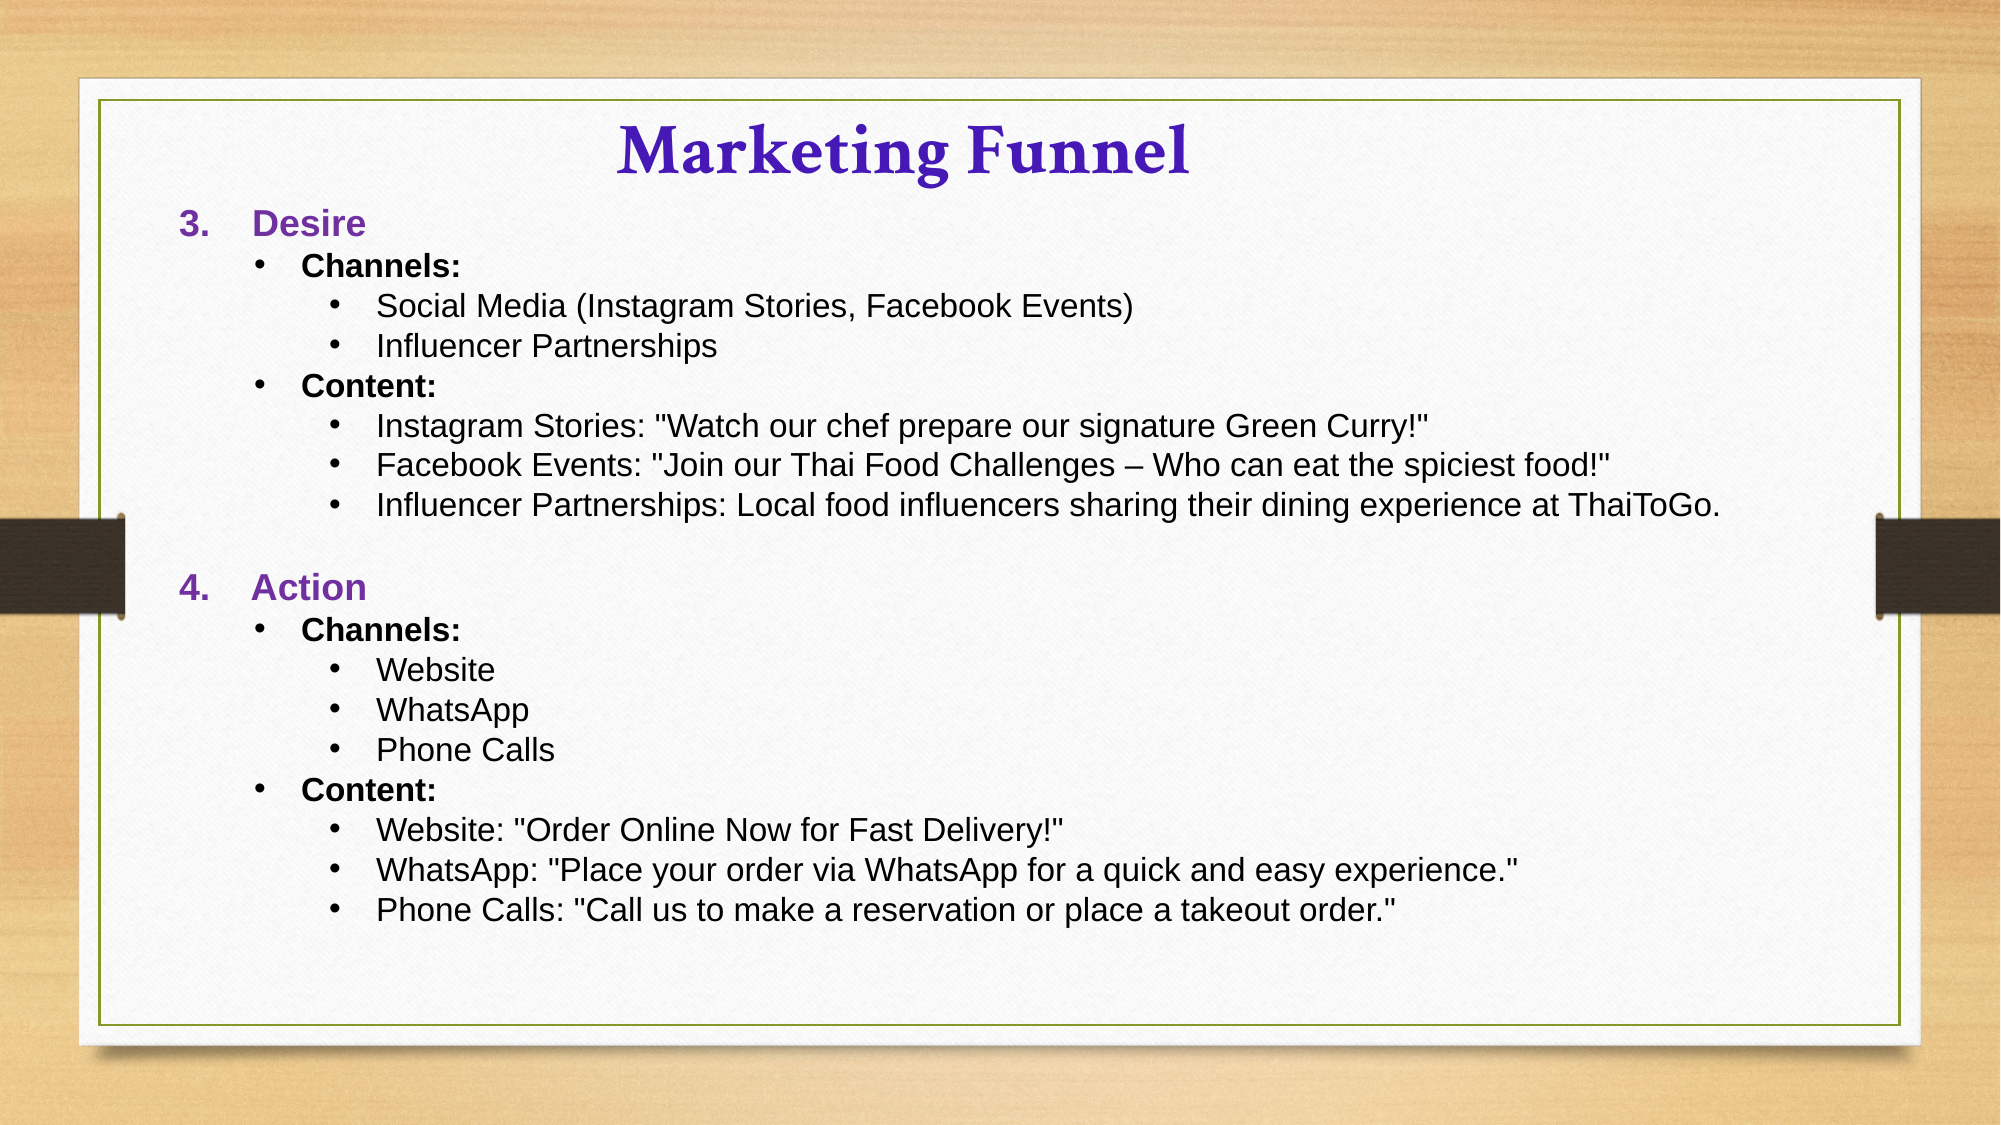

Marketing Funnel
3.    Desire
Channels:
Social Media (Instagram Stories, Facebook Events)
Influencer Partnerships
Content:
Instagram Stories: "Watch our chef prepare our signature Green Curry!"
Facebook Events: "Join our Thai Food Challenges – Who can eat the spiciest food!"
Influencer Partnerships: Local food influencers sharing their dining experience at ThaiToGo.

4.    Action
Channels:
Website
WhatsApp
Phone Calls
Content:
Website: "Order Online Now for Fast Delivery!"
WhatsApp: "Place your order via WhatsApp for a quick and easy experience."
Phone Calls: "Call us to make a reservation or place a takeout order."